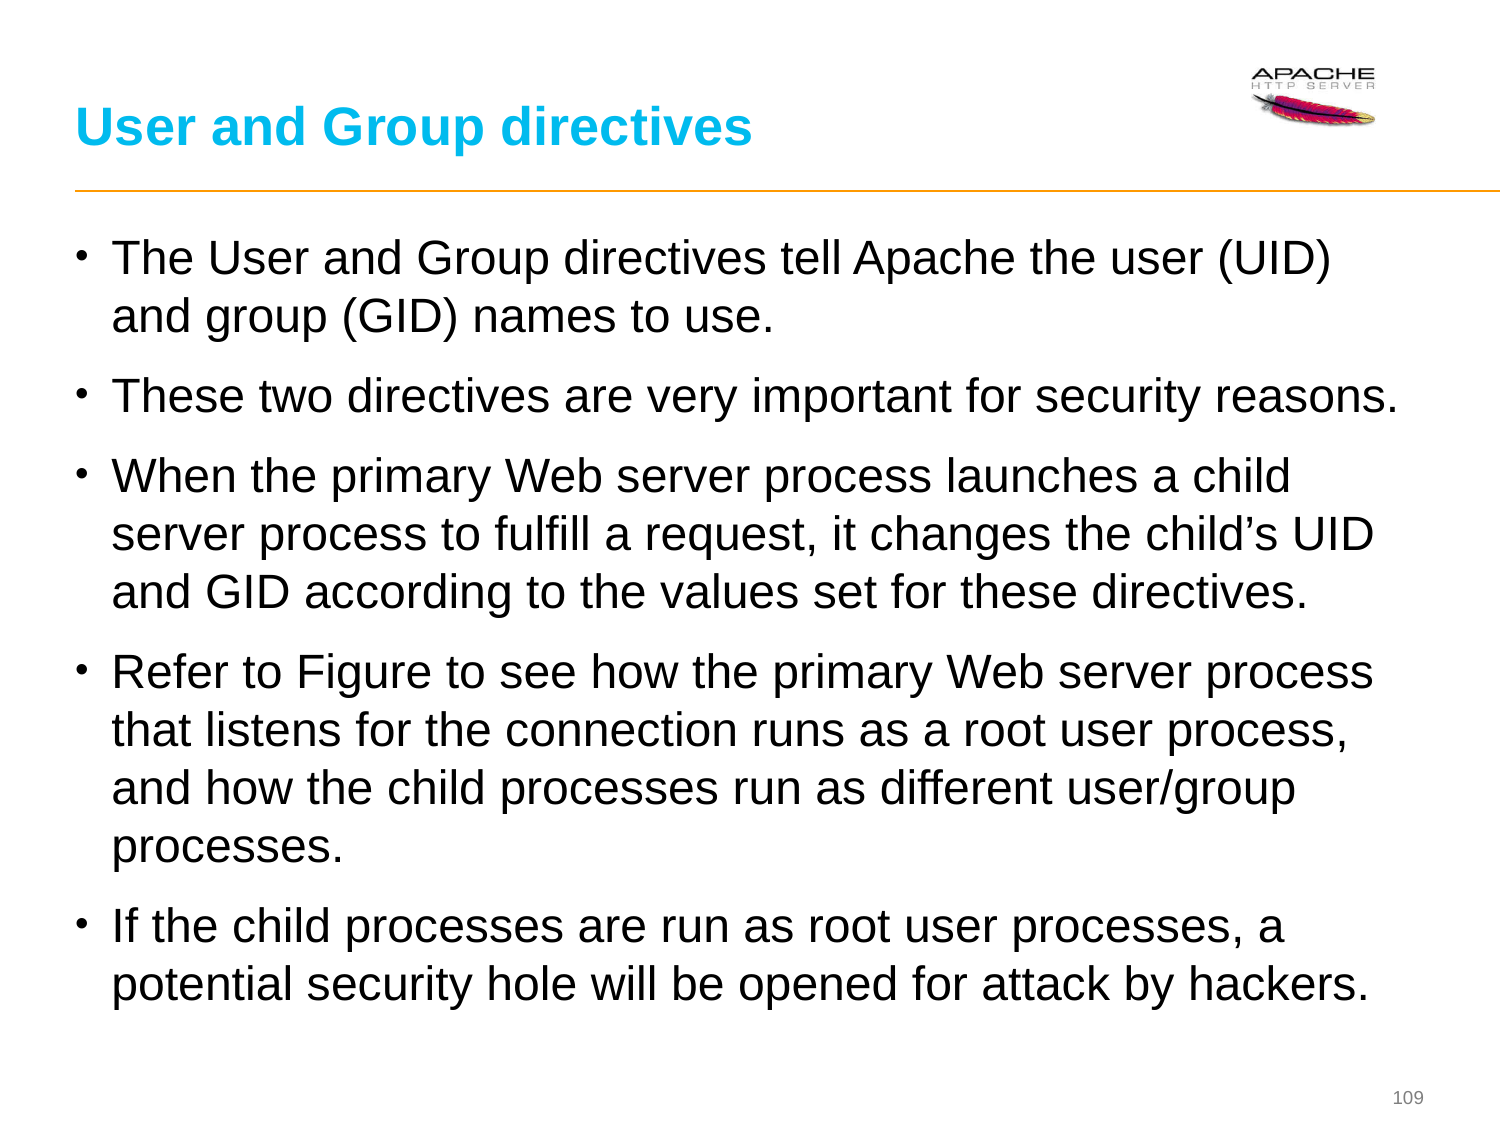

# User and Group directives
The User and Group directives tell Apache the user (UID) and group (GID) names to use.
These two directives are very important for security reasons.
When the primary Web server process launches a child server process to fulfill a request, it changes the child’s UID and GID according to the values set for these directives.
Refer to Figure to see how the primary Web server process that listens for the connection runs as a root user process, and how the child processes run as different user/group processes.
If the child processes are run as root user processes, a potential security hole will be opened for attack by hackers.